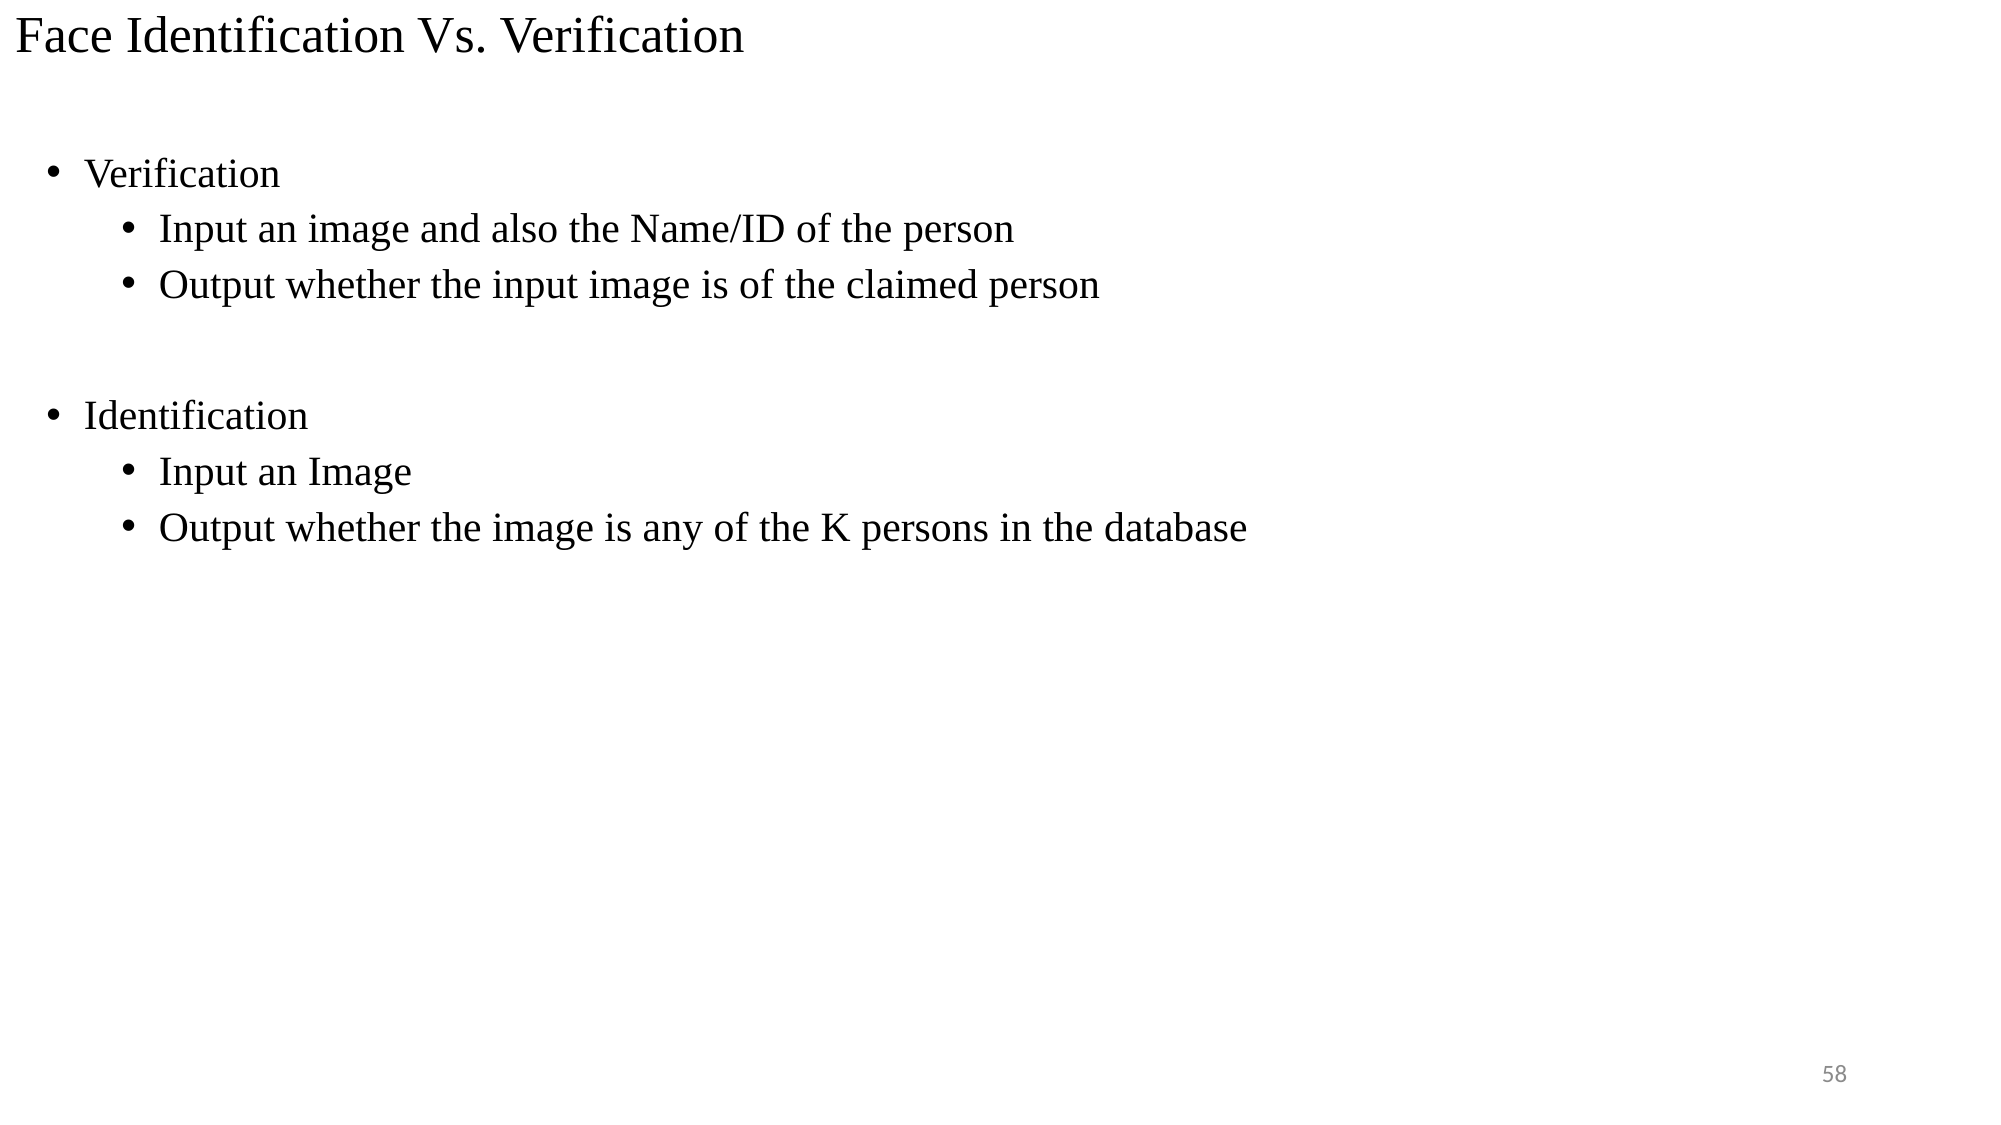

# Face Identification Vs. Verification
Verification
Input an image and also the Name/ID of the person
Output whether the input image is of the claimed person

Identification
Input an Image
Output whether the image is any of the K persons in the database
58